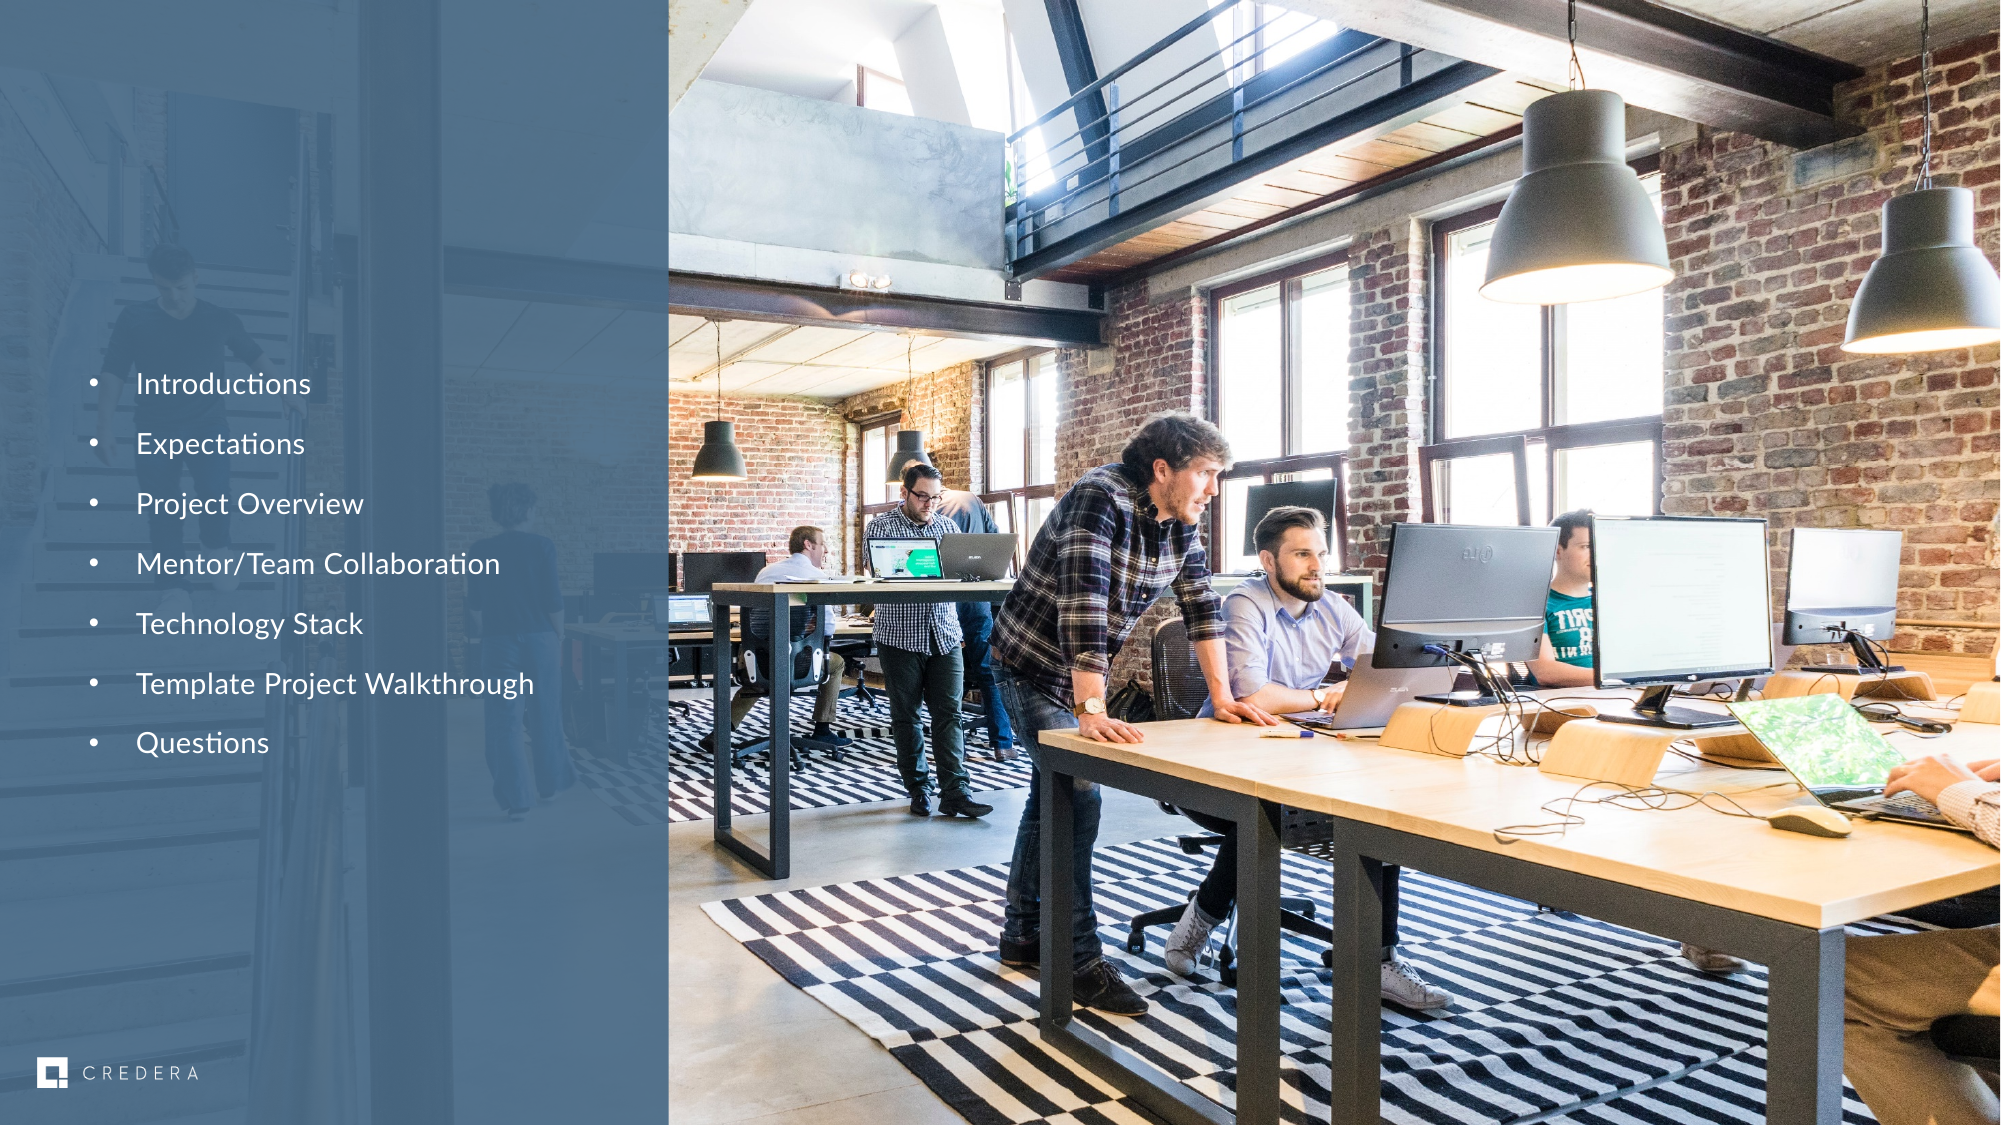

Introductions
Expectations
Project Overview
Mentor/Team Collaboration
Technology Stack
Template Project Walkthrough
Questions